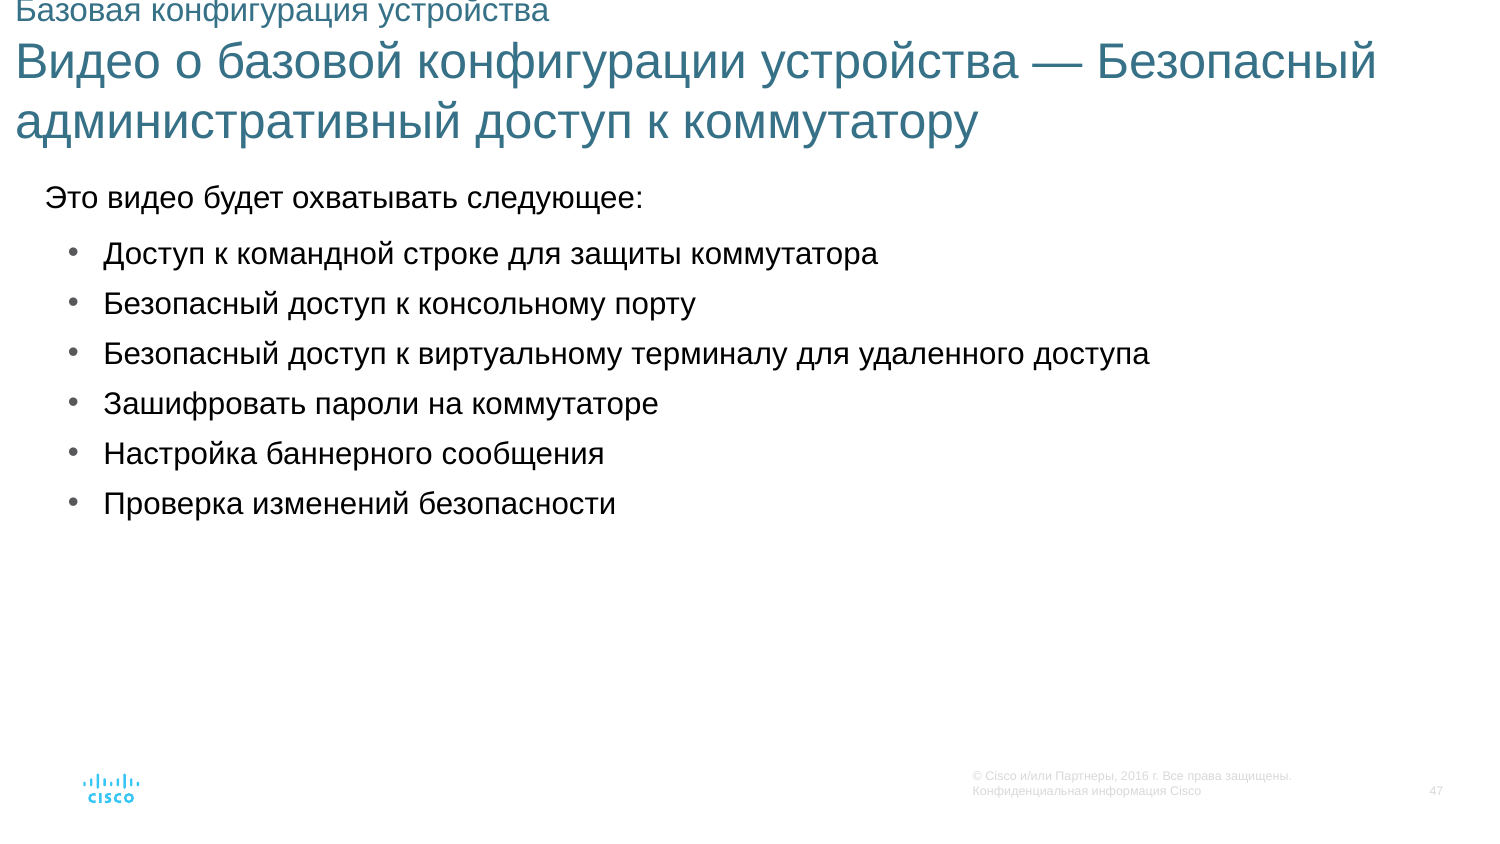

# Базовая конфигурация устройства Видео о базовой конфигурации устройства — Безопасный административный доступ к коммутатору
Это видео будет охватывать следующее:
Доступ к командной строке для защиты коммутатора
Безопасный доступ к консольному порту
Безопасный доступ к виртуальному терминалу для удаленного доступа
Зашифровать пароли на коммутаторе
Настройка баннерного сообщения
Проверка изменений безопасности